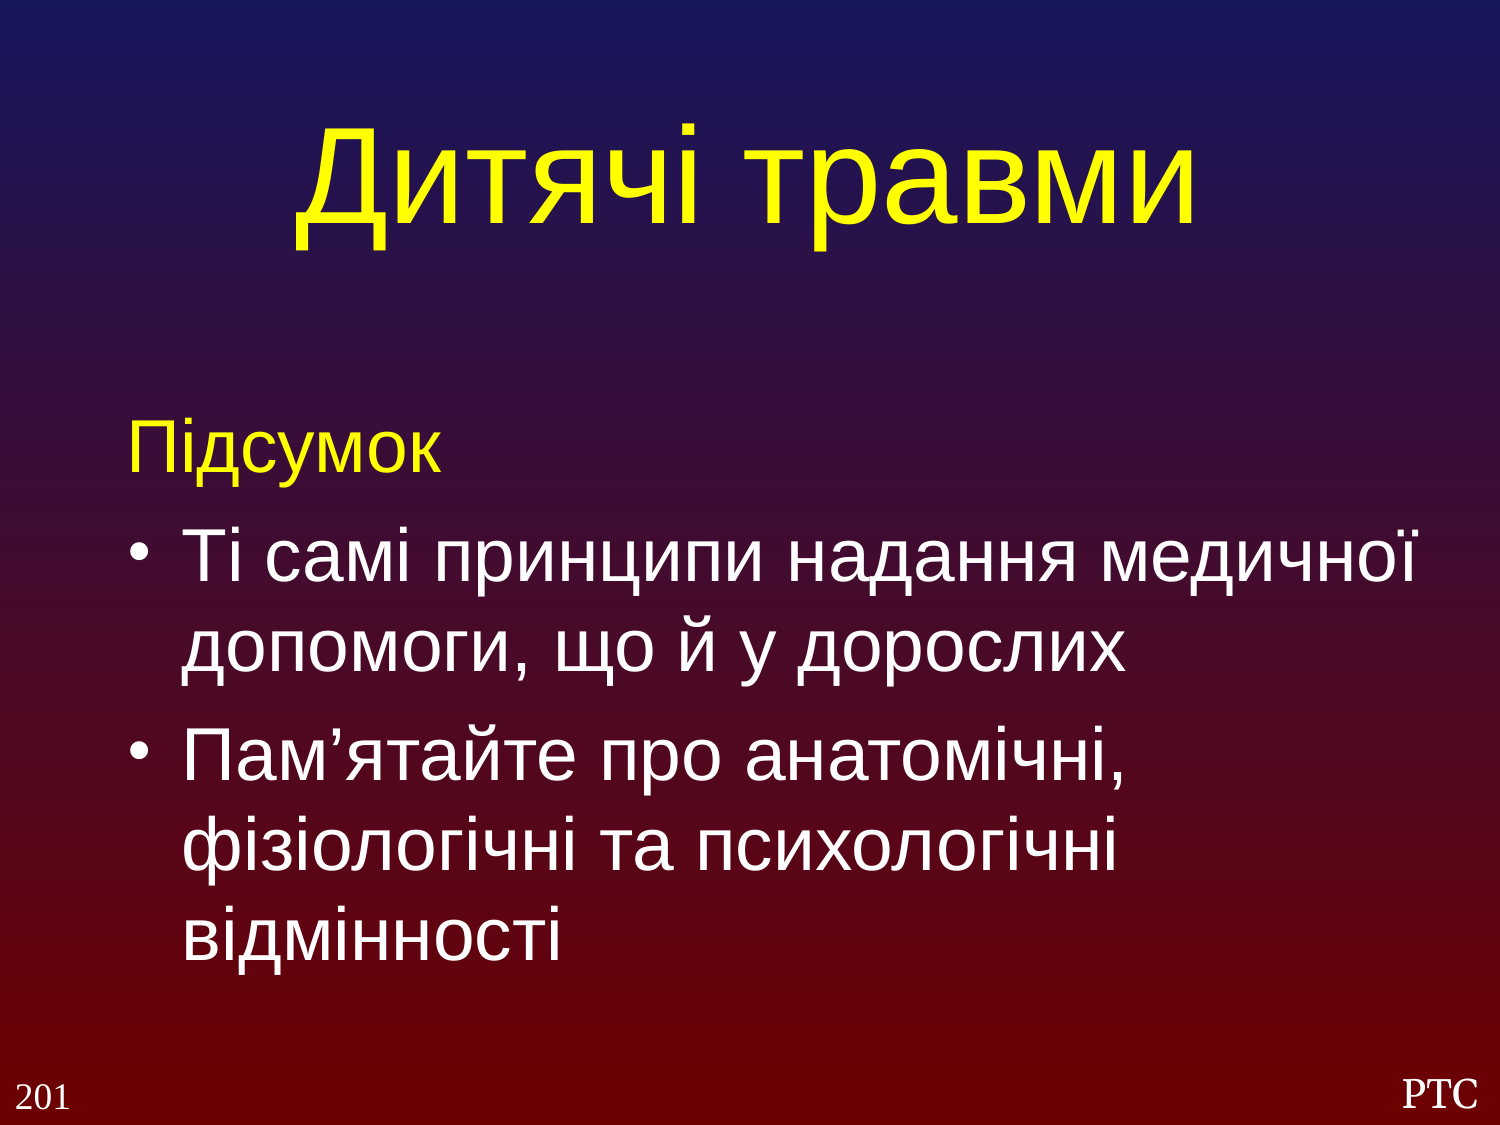

Дитячі травми
Підсумок
Ті самі принципи надання медичної допомоги, що й у дорослих
Пам’ятайте про анатомічні, фізіологічні та психологічні відмінності
201